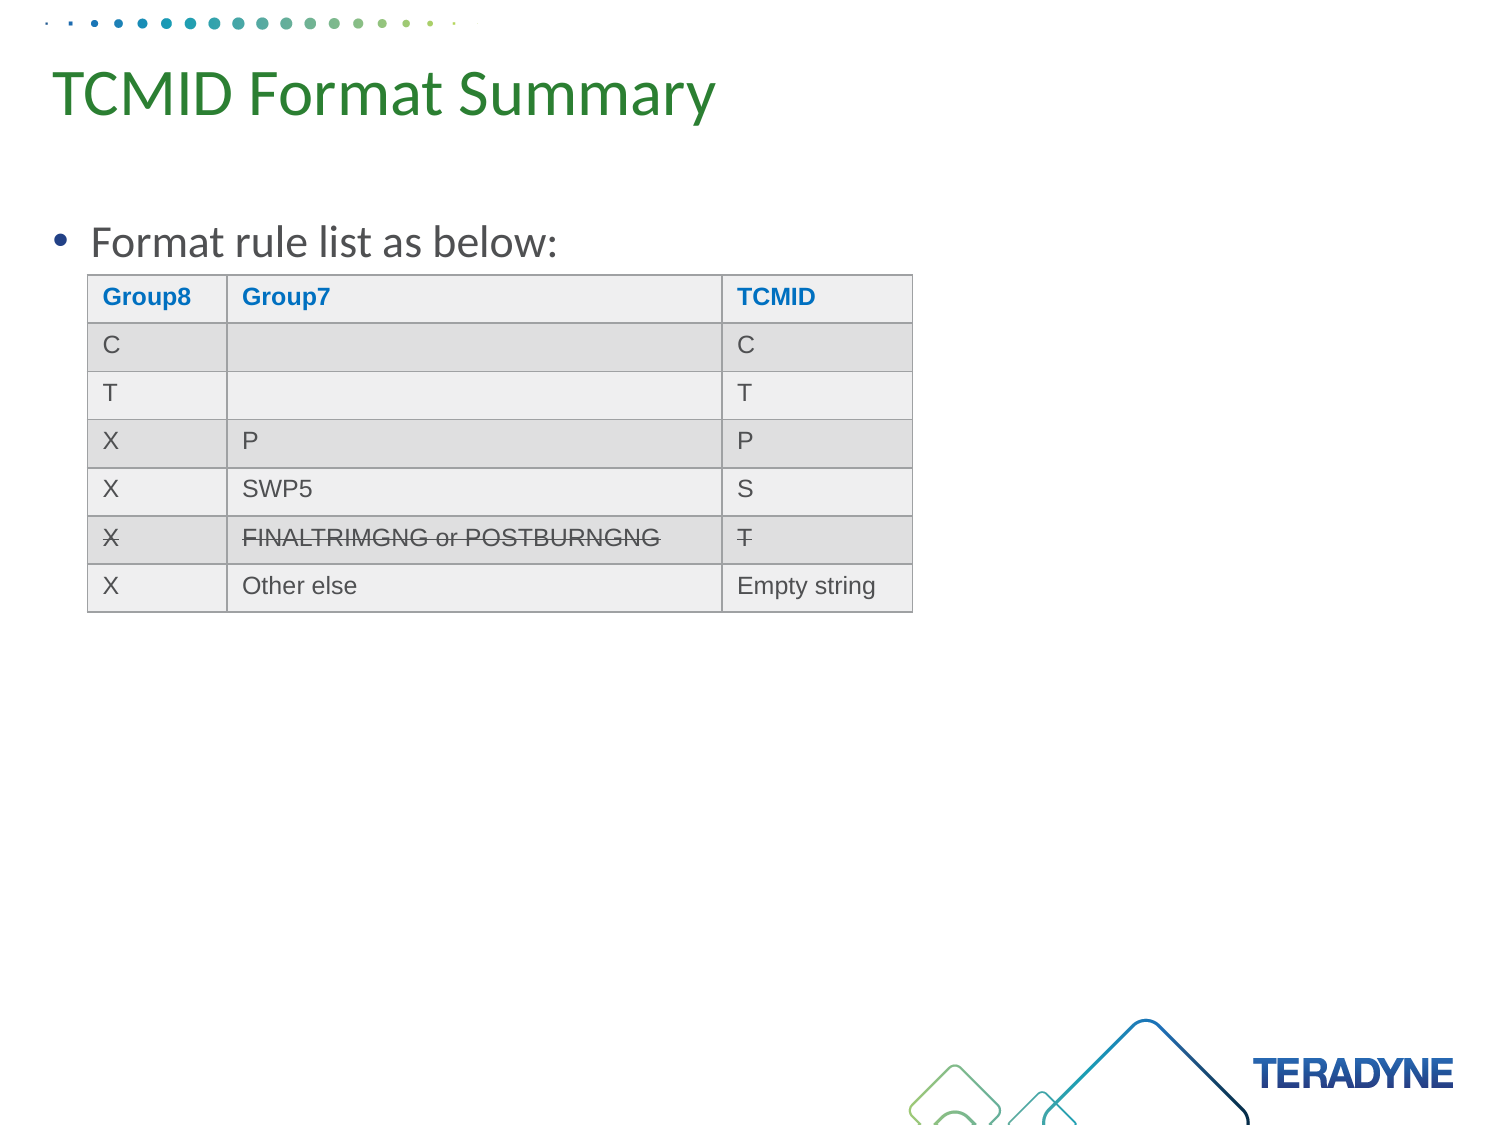

# TCMID Format Summary
Format rule list as below:

| Group8 | Group7 | TCMID |
| --- | --- | --- |
| C |  | C |
| T |  | T |
| X | P | P |
| X | SWP5 | S |
| X | FINALTRIMGNG or POSTBURNGNG | T |
| X | Other else | Empty string |